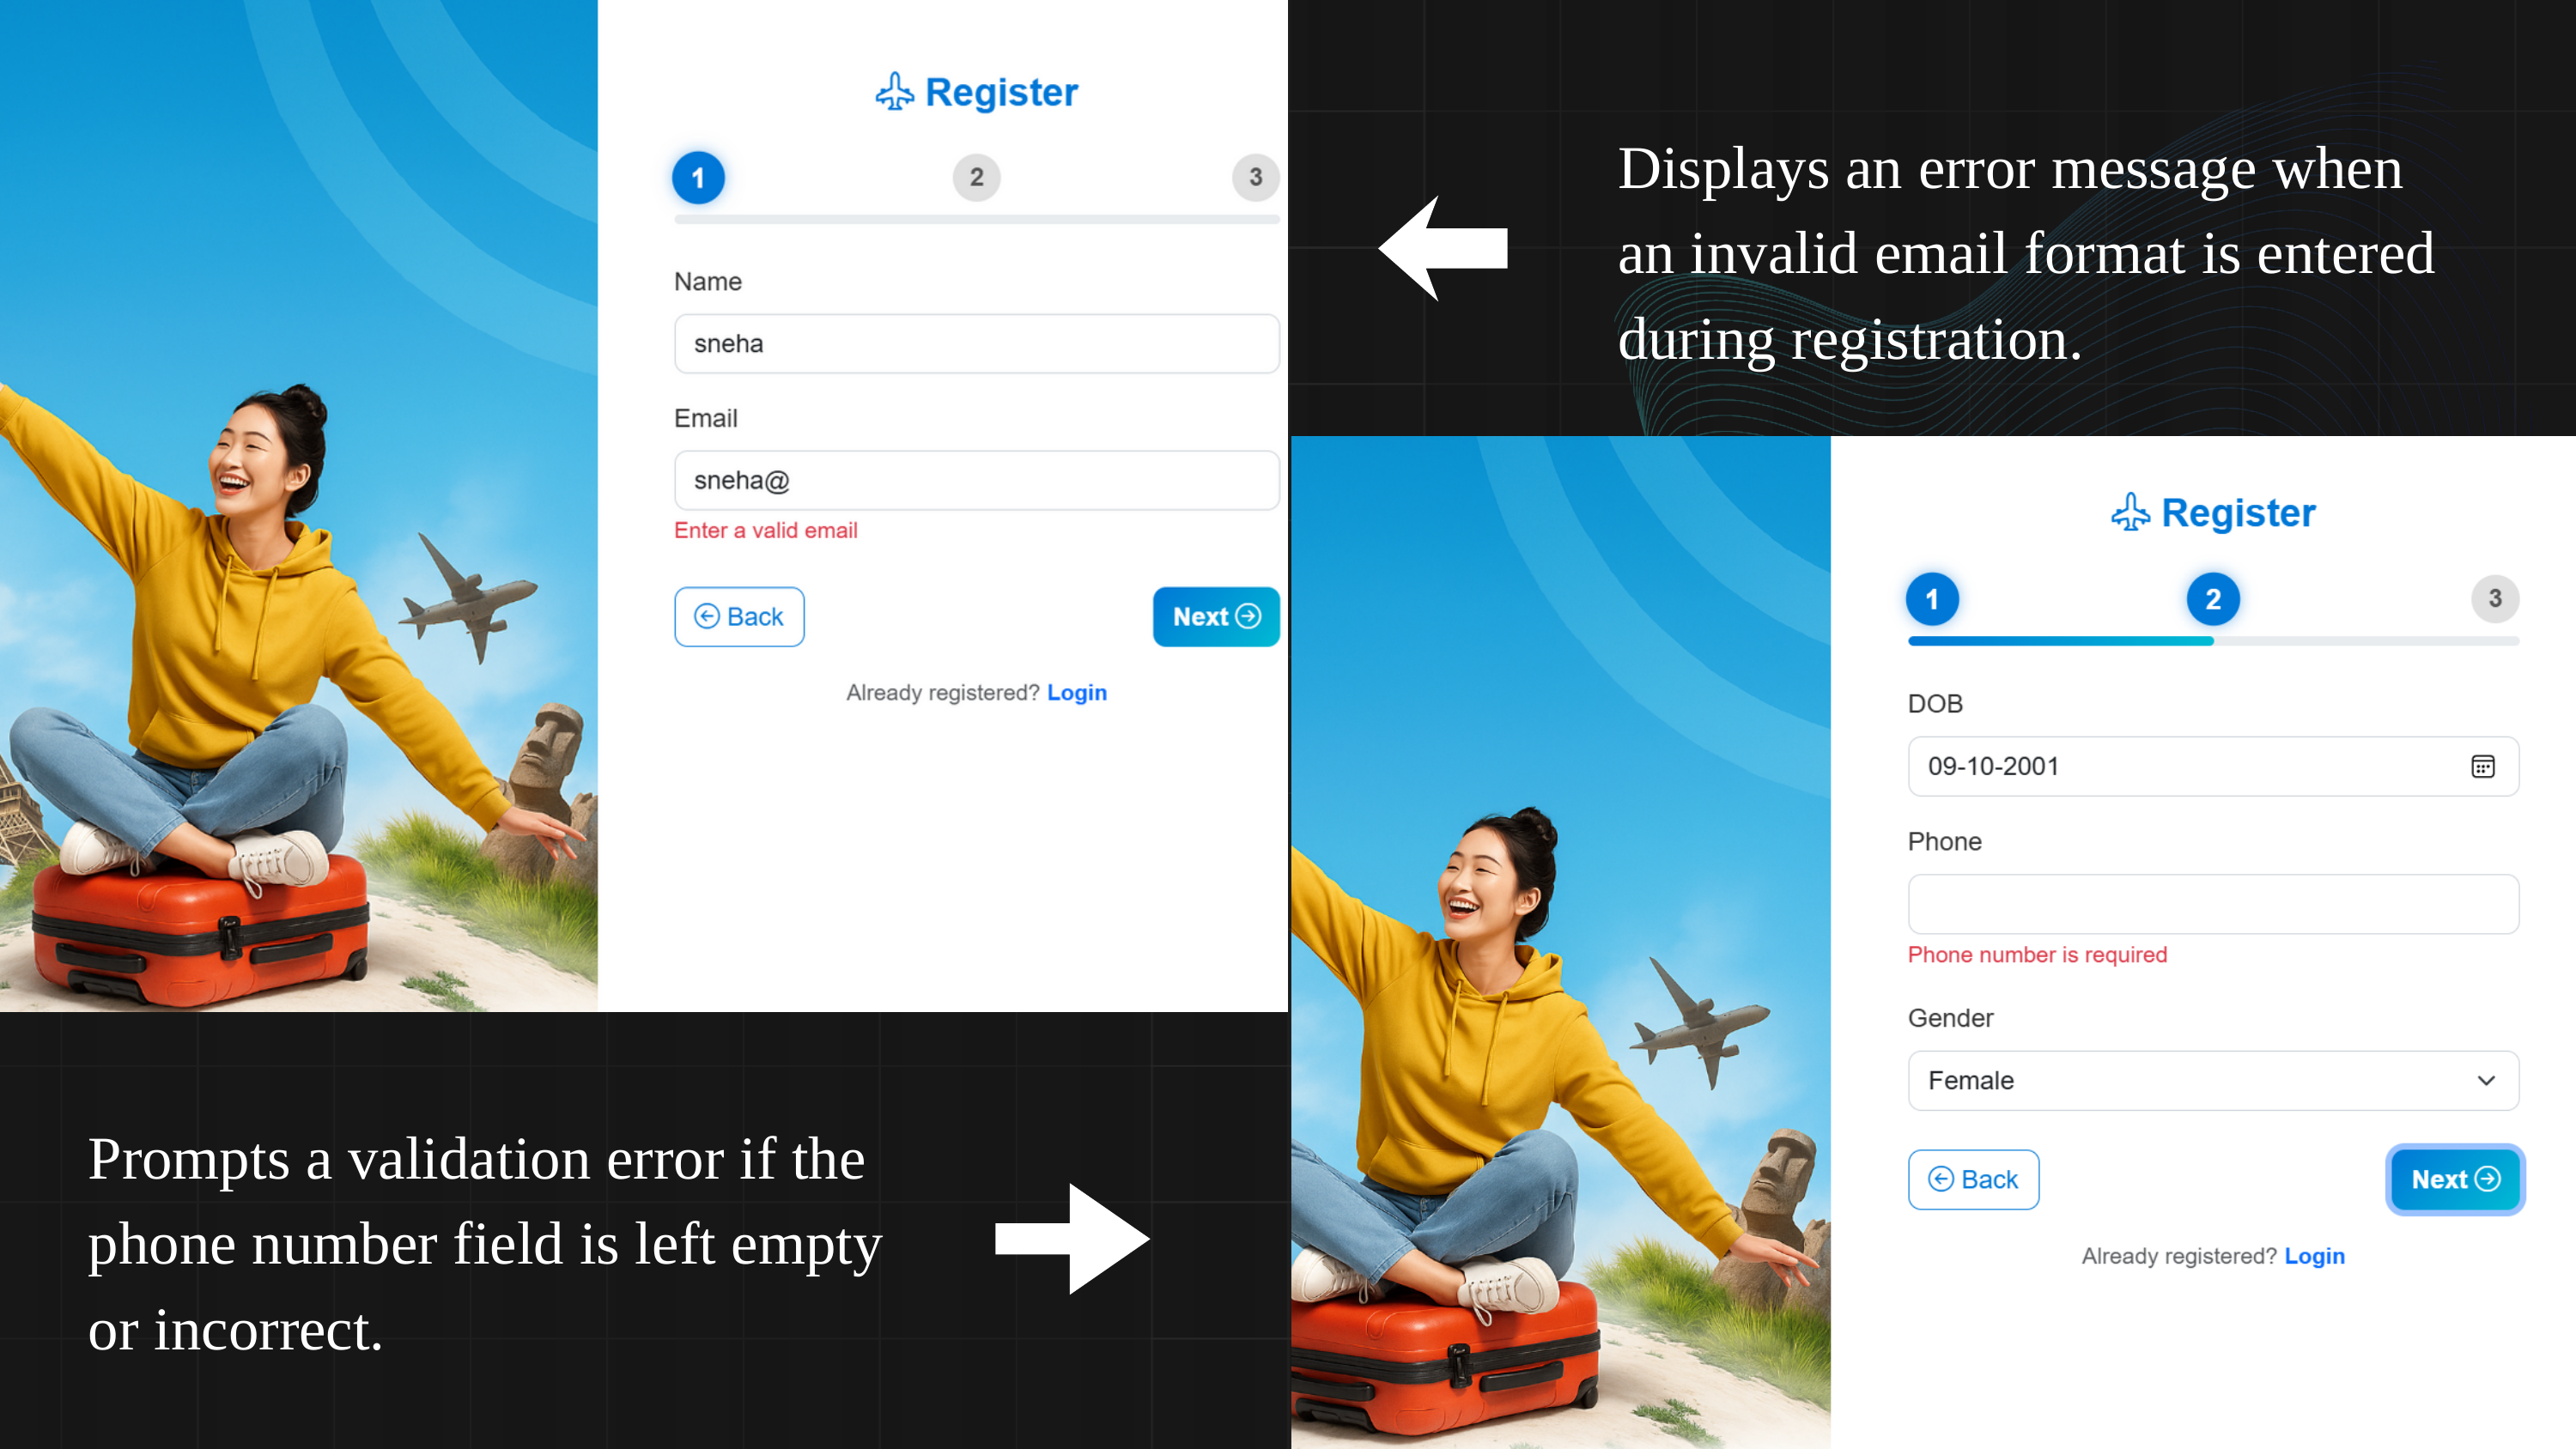

Displays an error message when an invalid email format is entered during registration.

Prompts a validation error if the phone number field is left empty or incorrect.